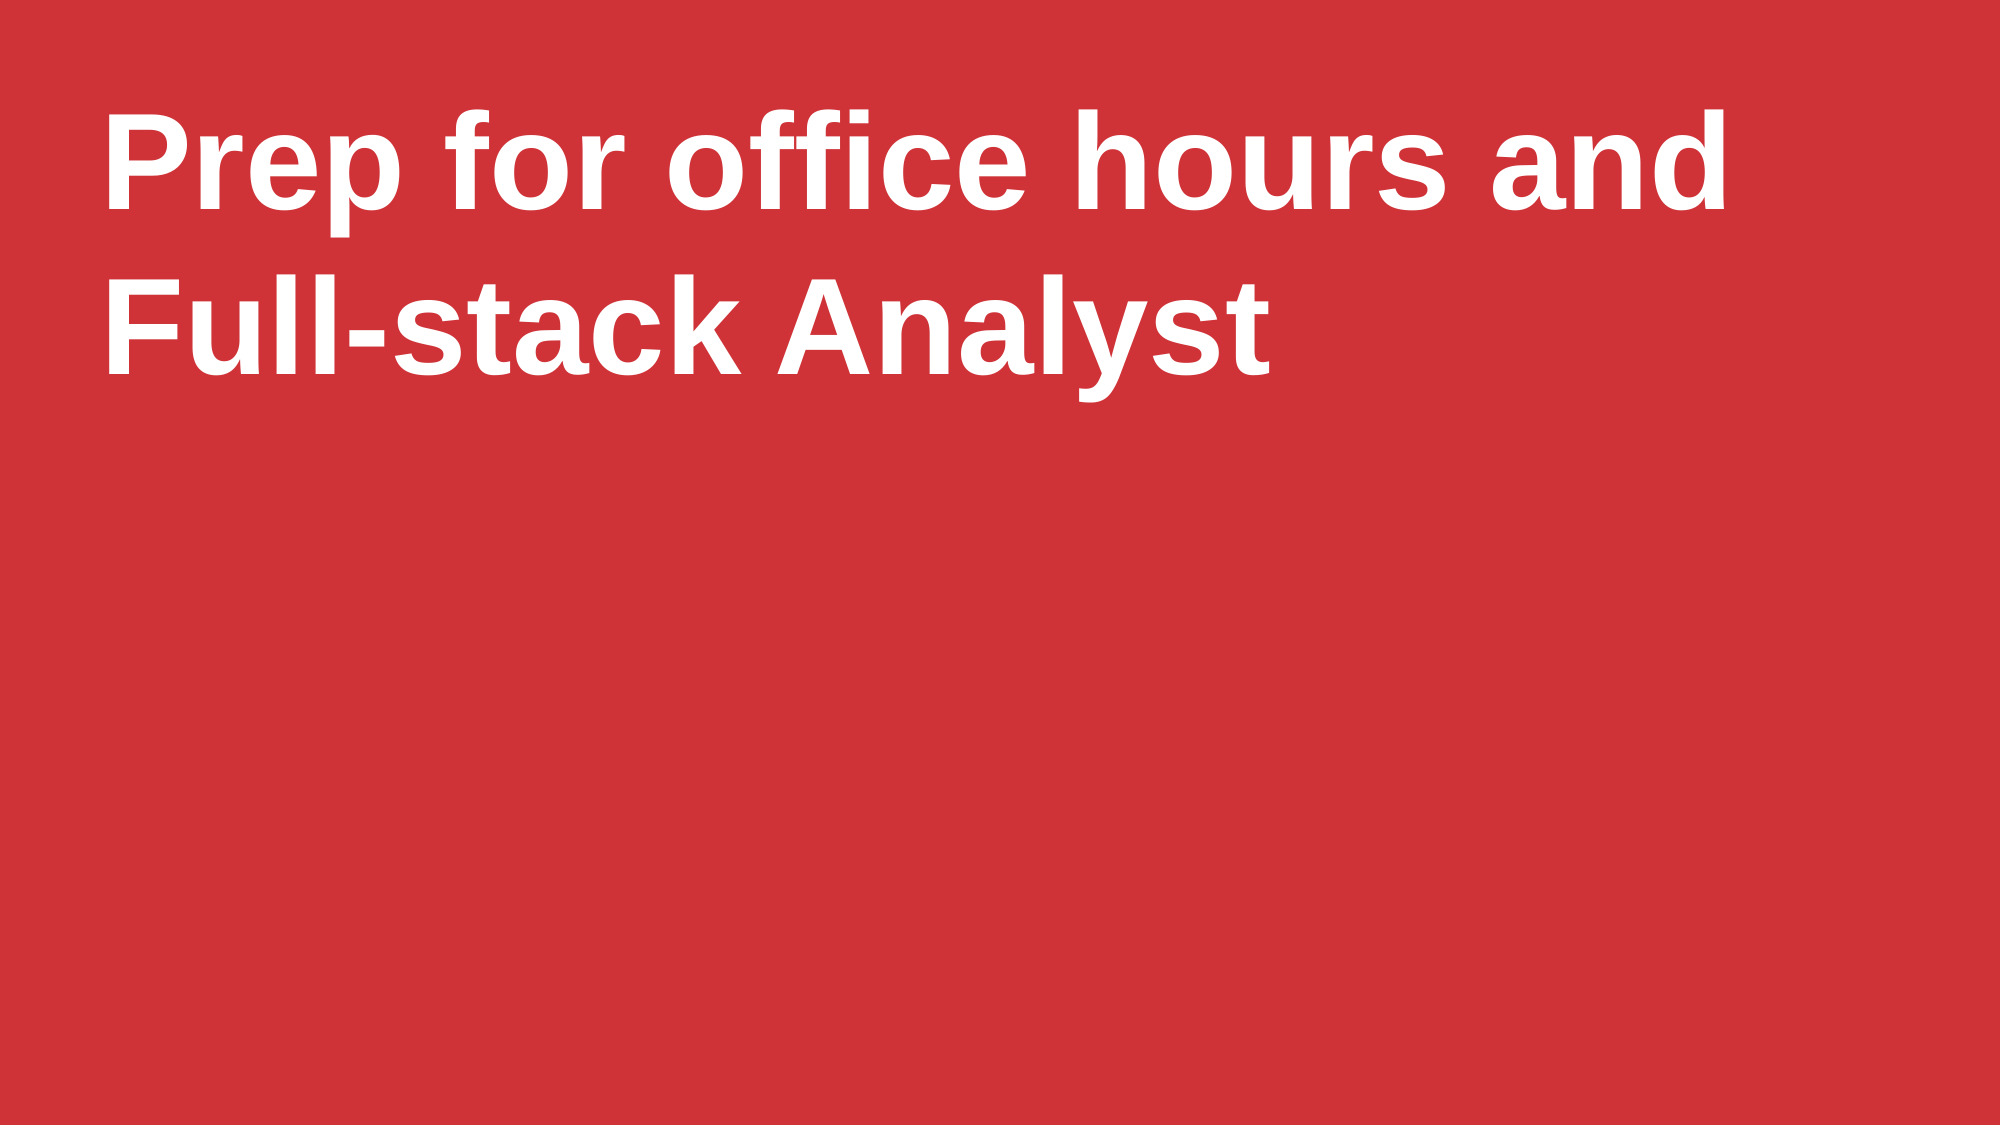

Prep for office hours and Full-stack Analyst